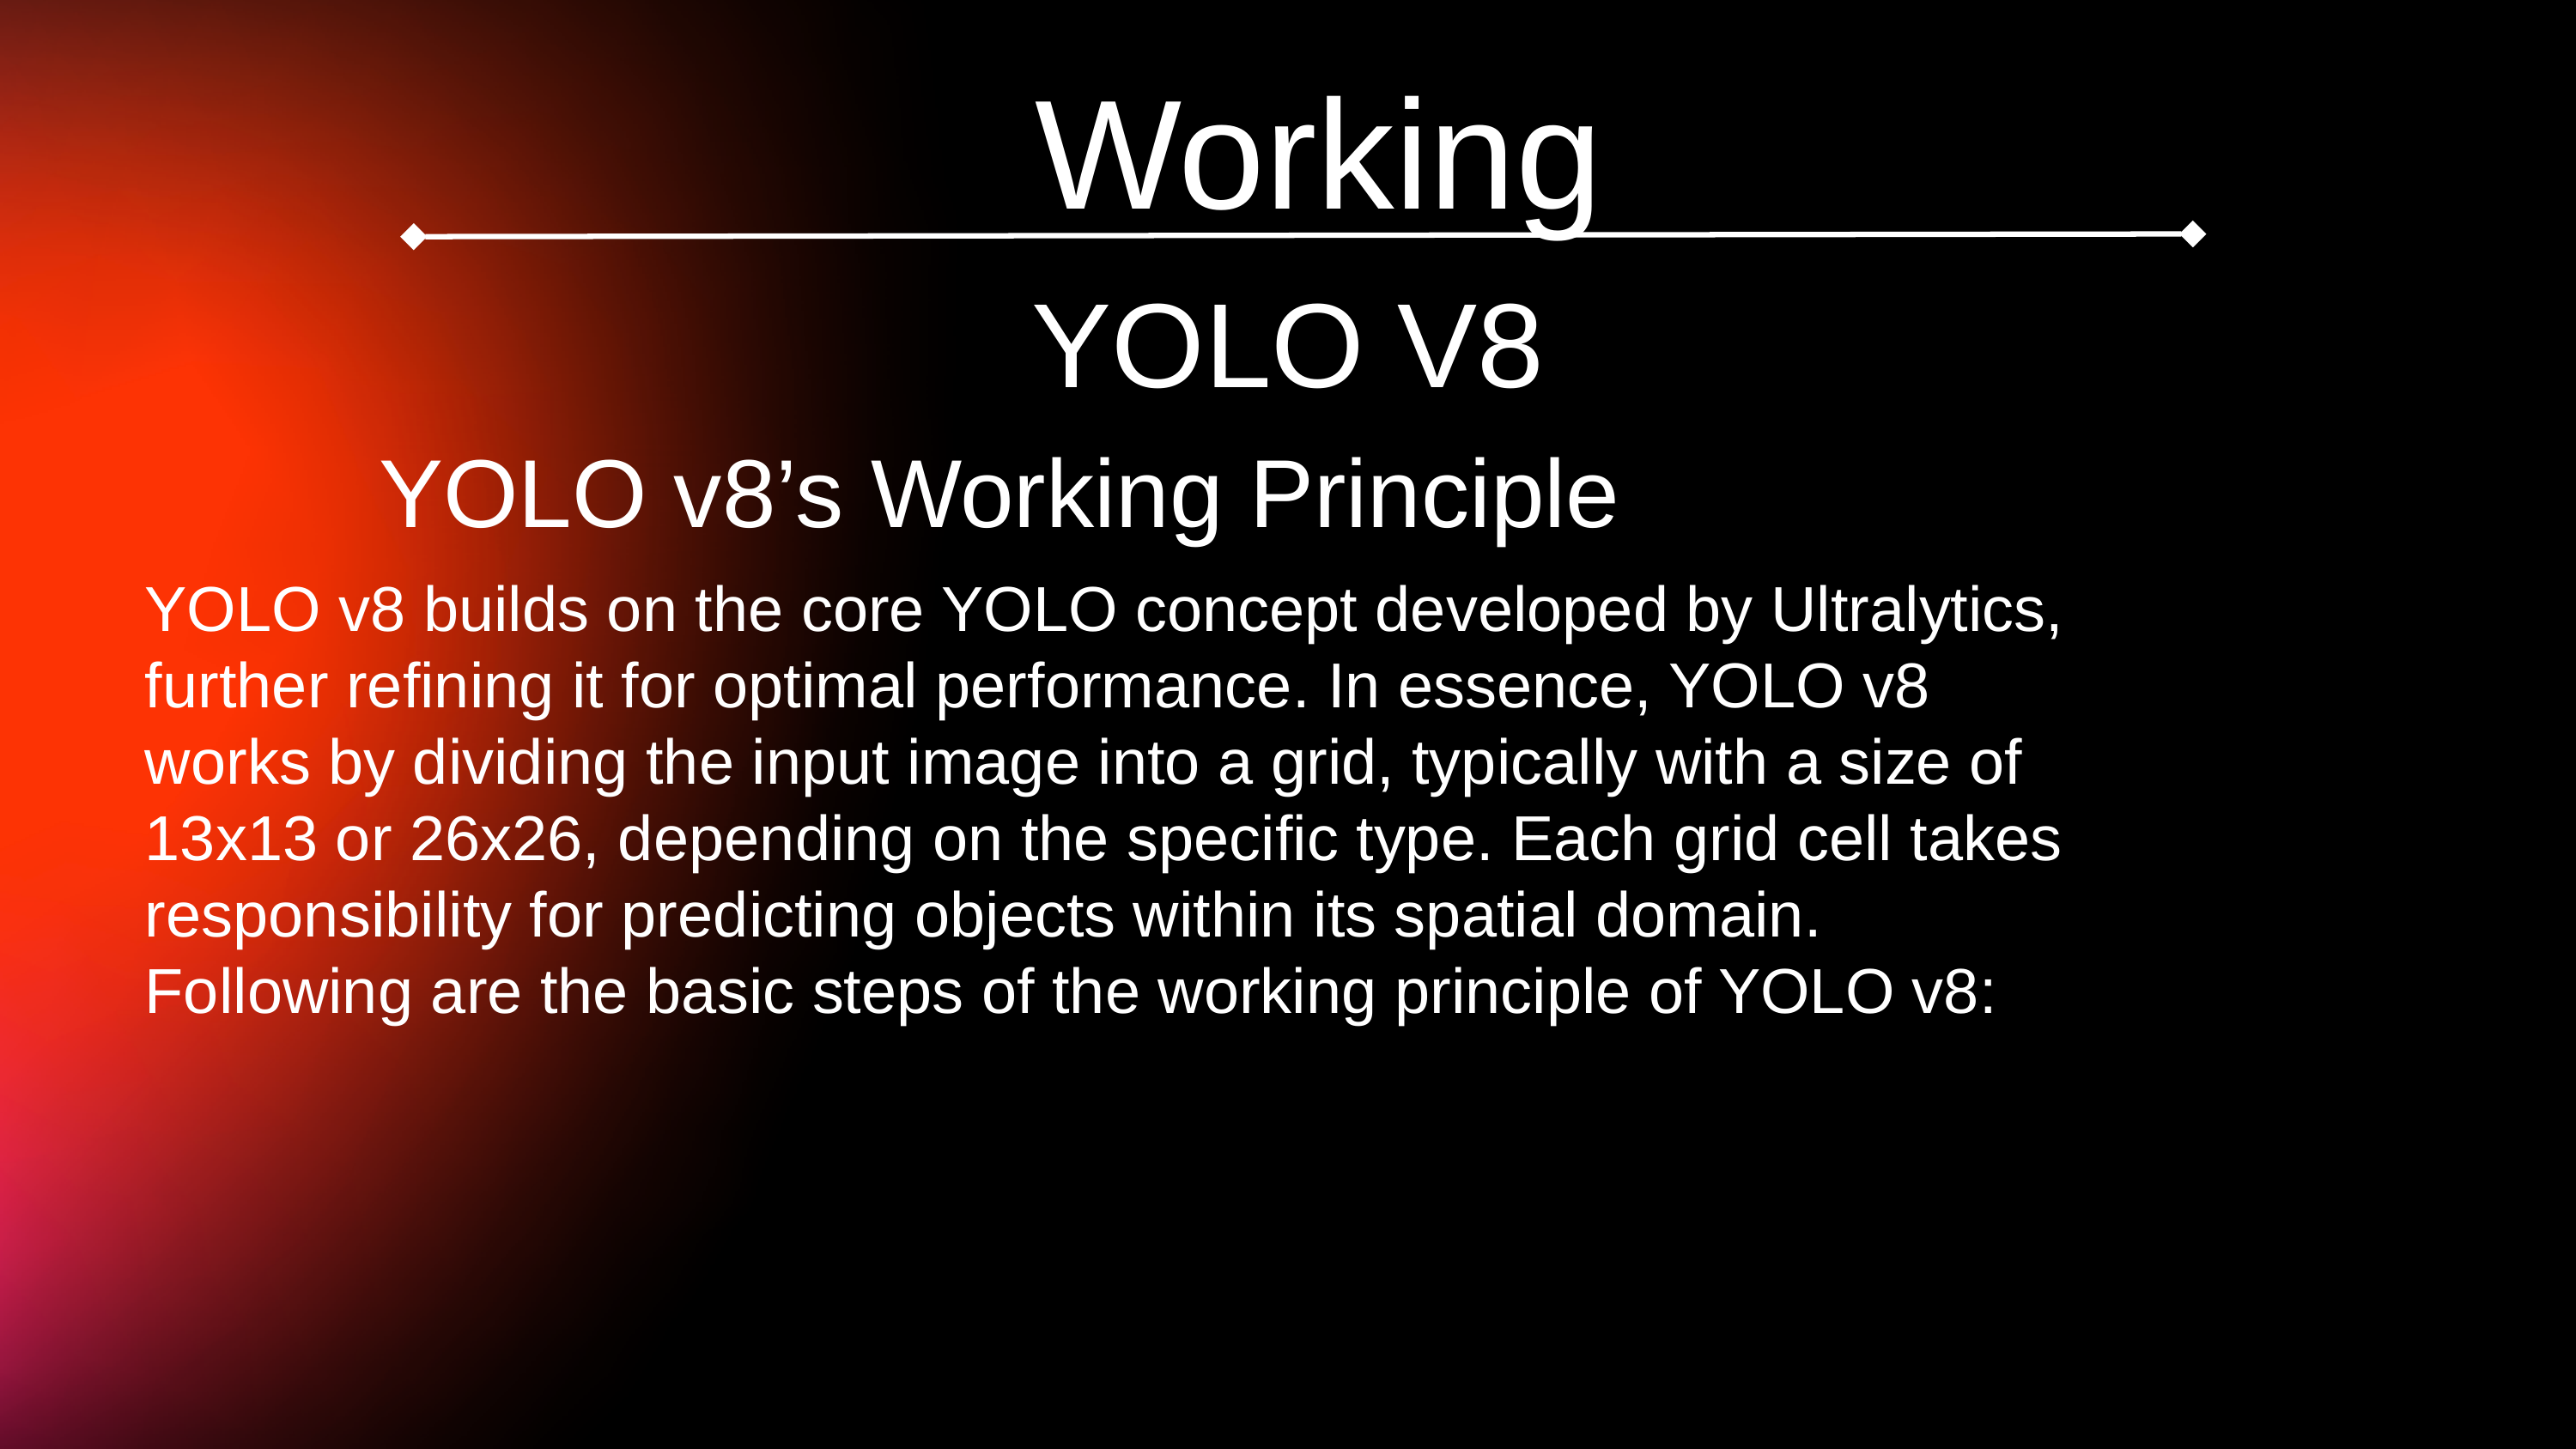

Working

YOLO V8
YOLO v8’s Working Principle
YOLO v8 builds on the core YOLO concept developed by Ultralytics, further refining it for optimal performance. In essence, YOLO v8 works by dividing the input image into a grid, typically with a size of 13x13 or 26x26, depending on the specific type. Each grid cell takes responsibility for predicting objects within its spatial domain. Following are the basic steps of the working principle of YOLO v8: